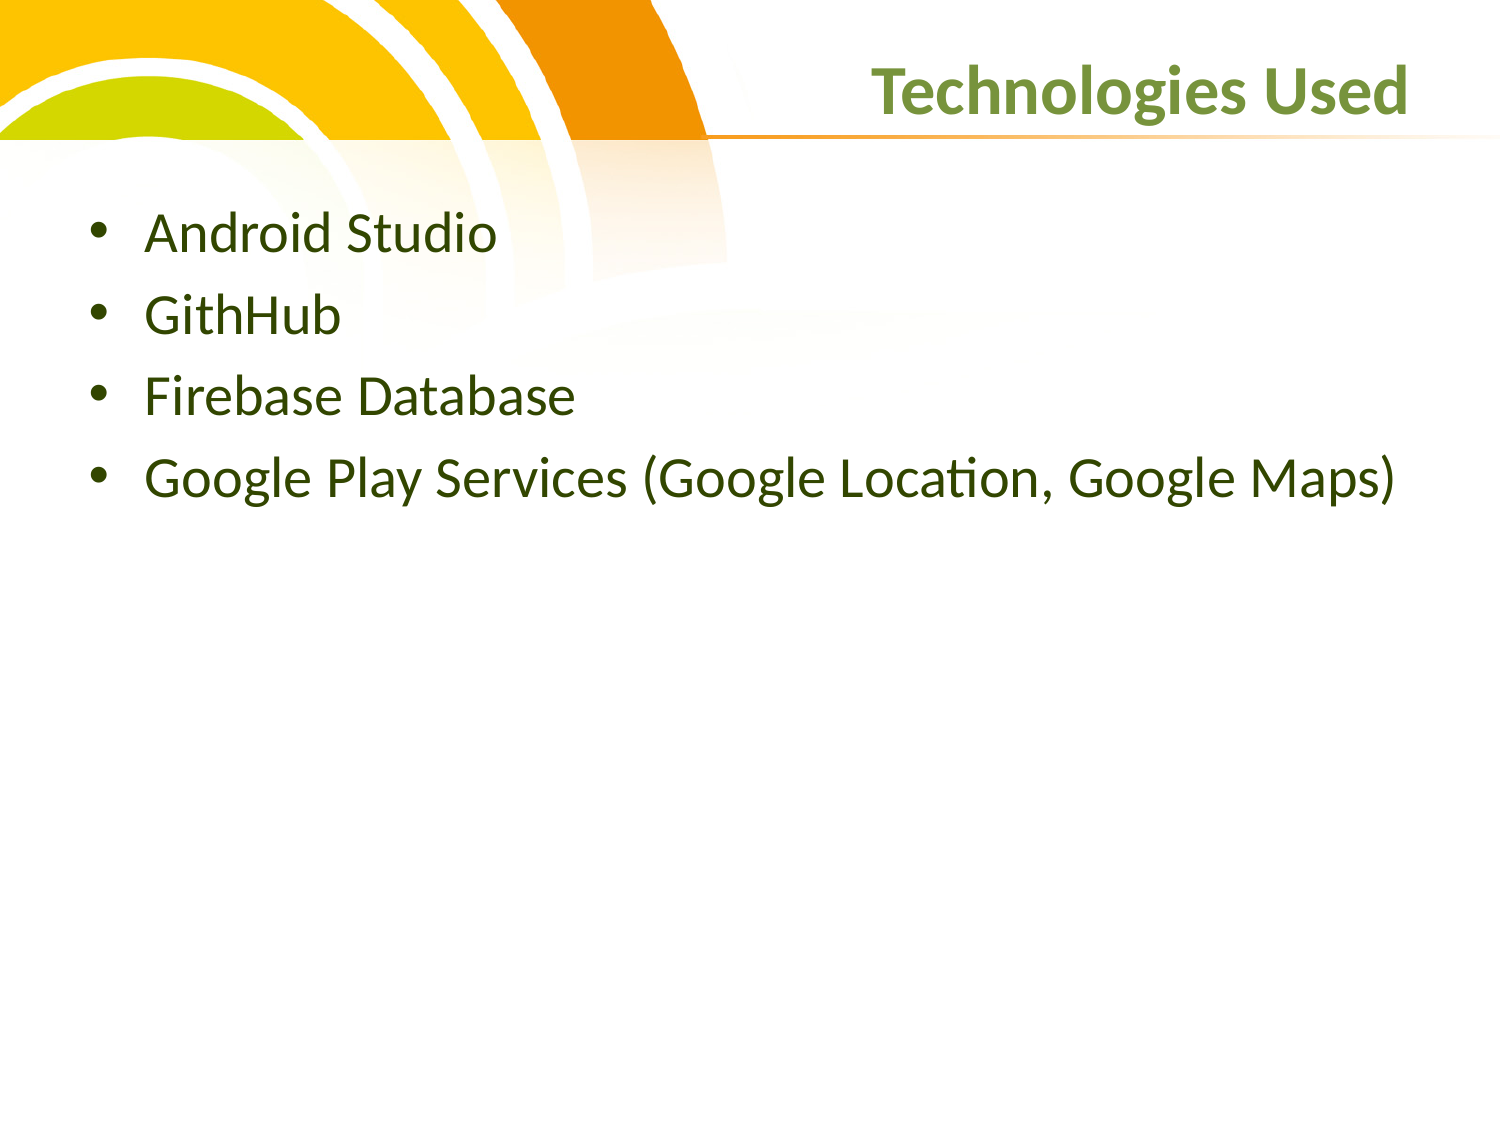

# Technologies Used
Android Studio
GithHub
Firebase Database
Google Play Services (Google Location, Google Maps)